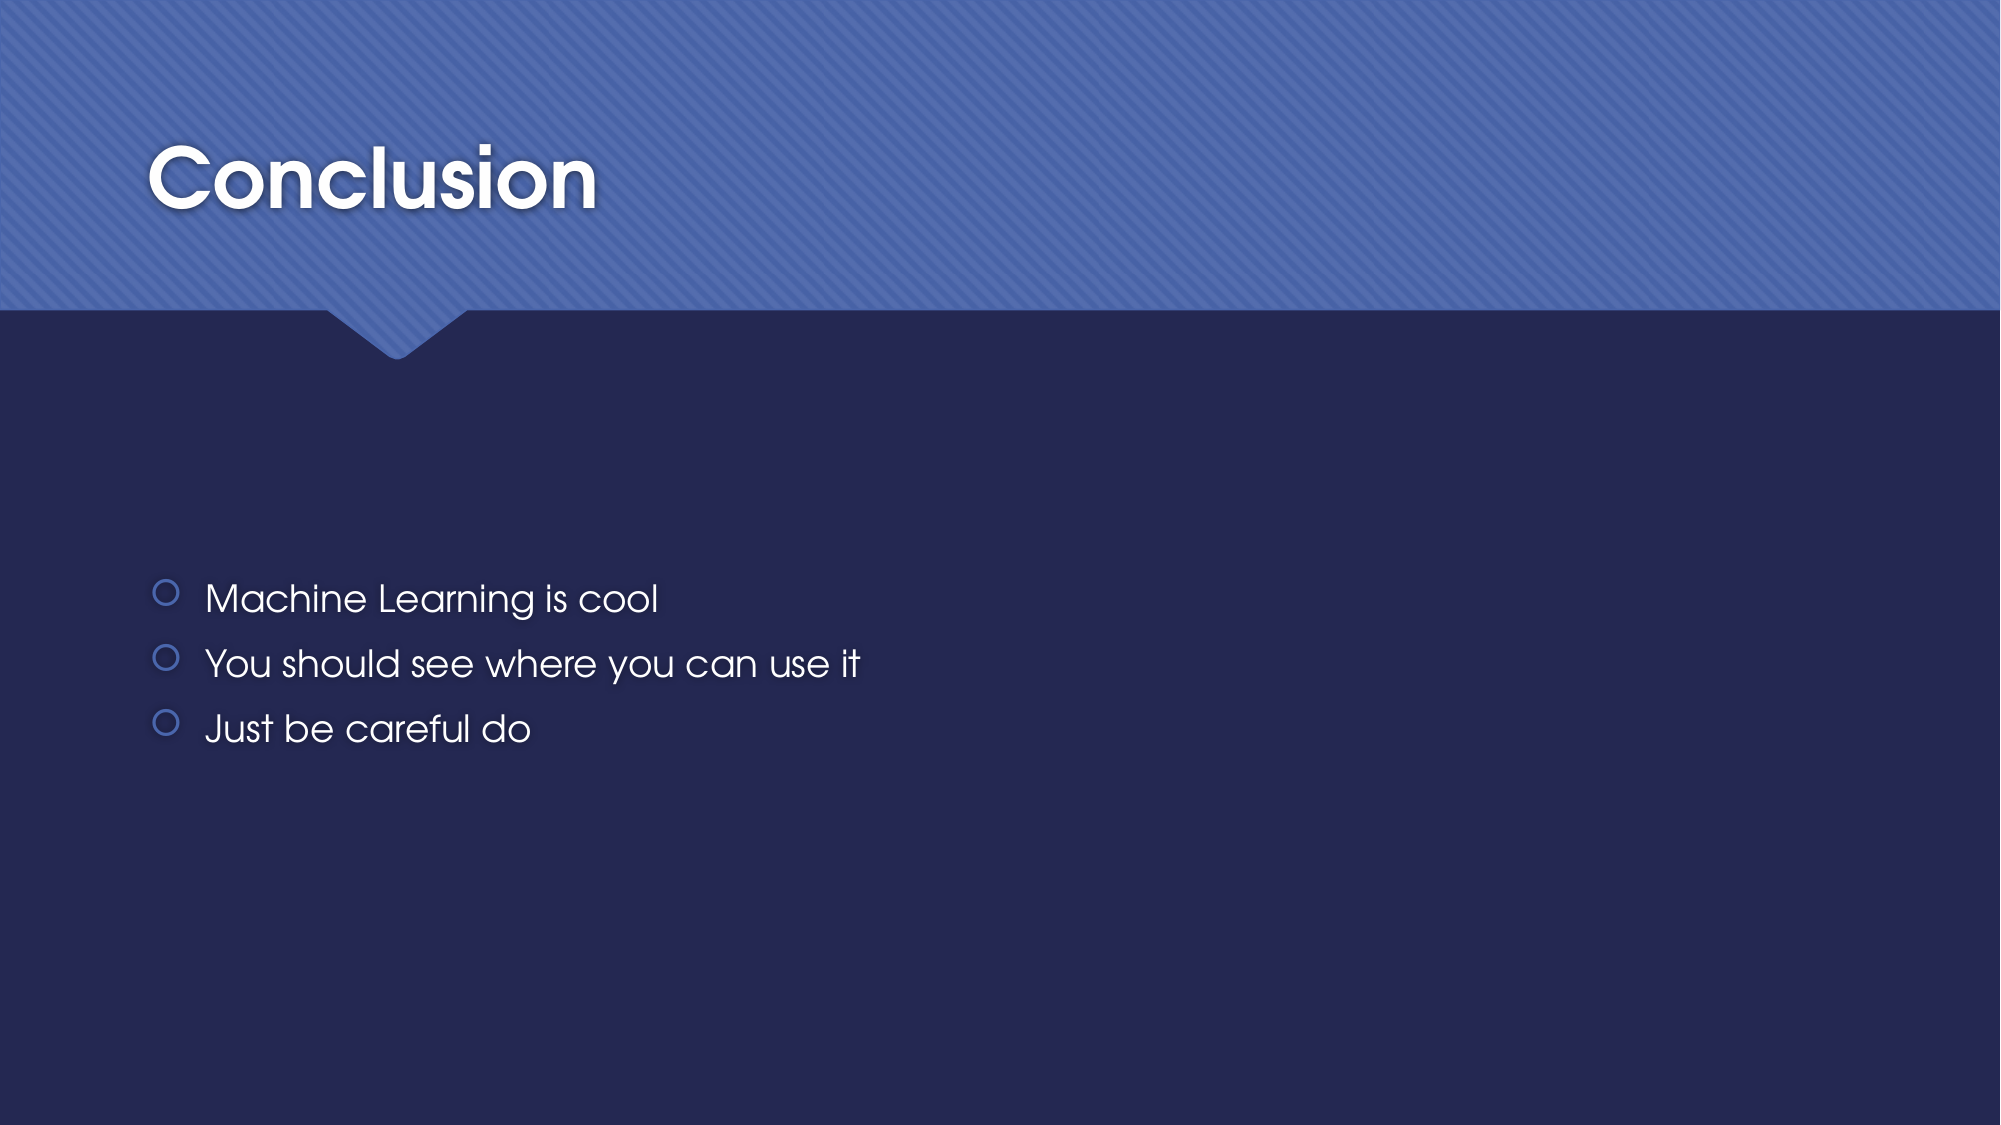

# Conclusion
Machine Learning is cool
You should see where you can use it
Just be careful do